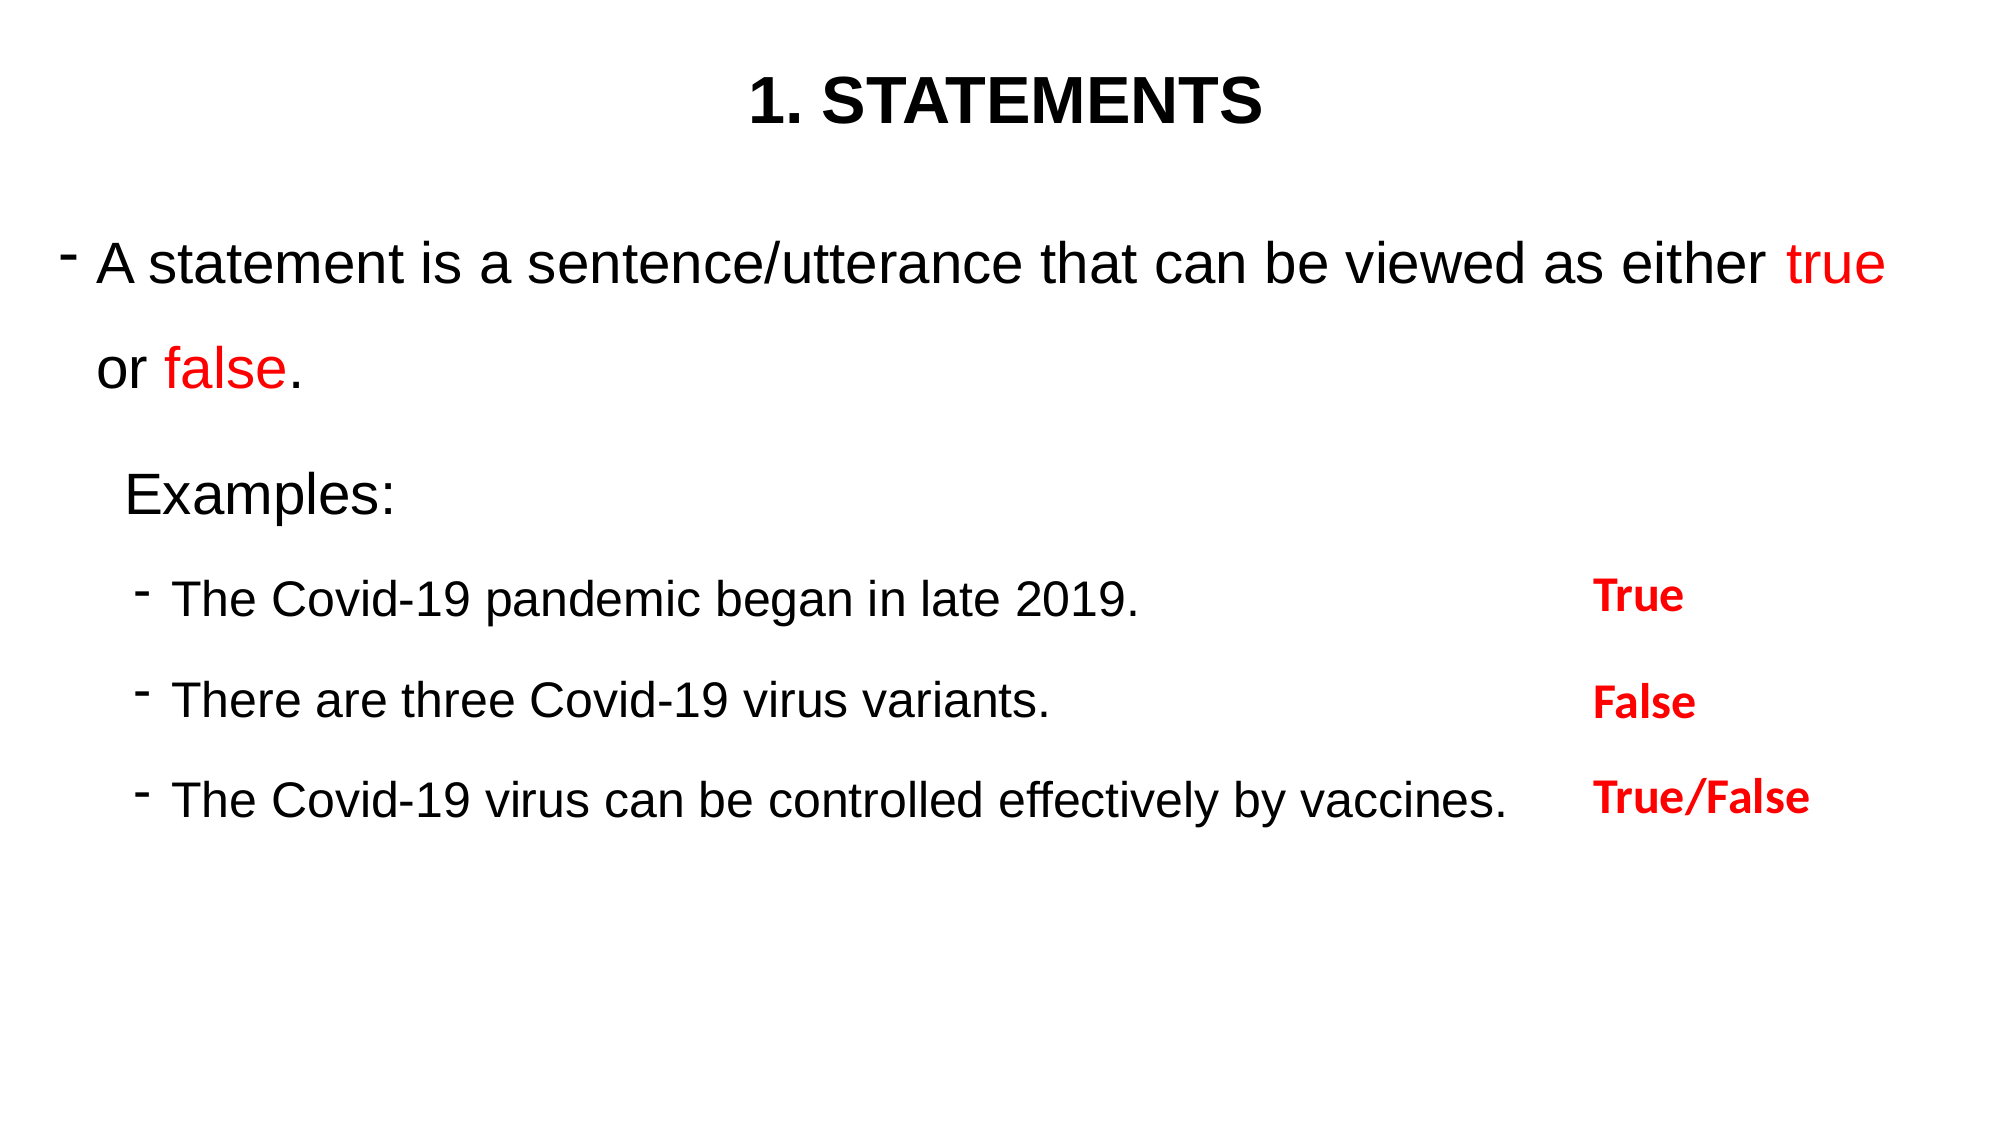

1. STATEMENTS
A statement is a sentence/utterance that can be viewed as either true or false.
    Examples:
The Covid-19 pandemic began in late 2019.
There are three Covid-19 virus variants.
The Covid-19 virus can be controlled effectively by vaccines.

True
False
True/False